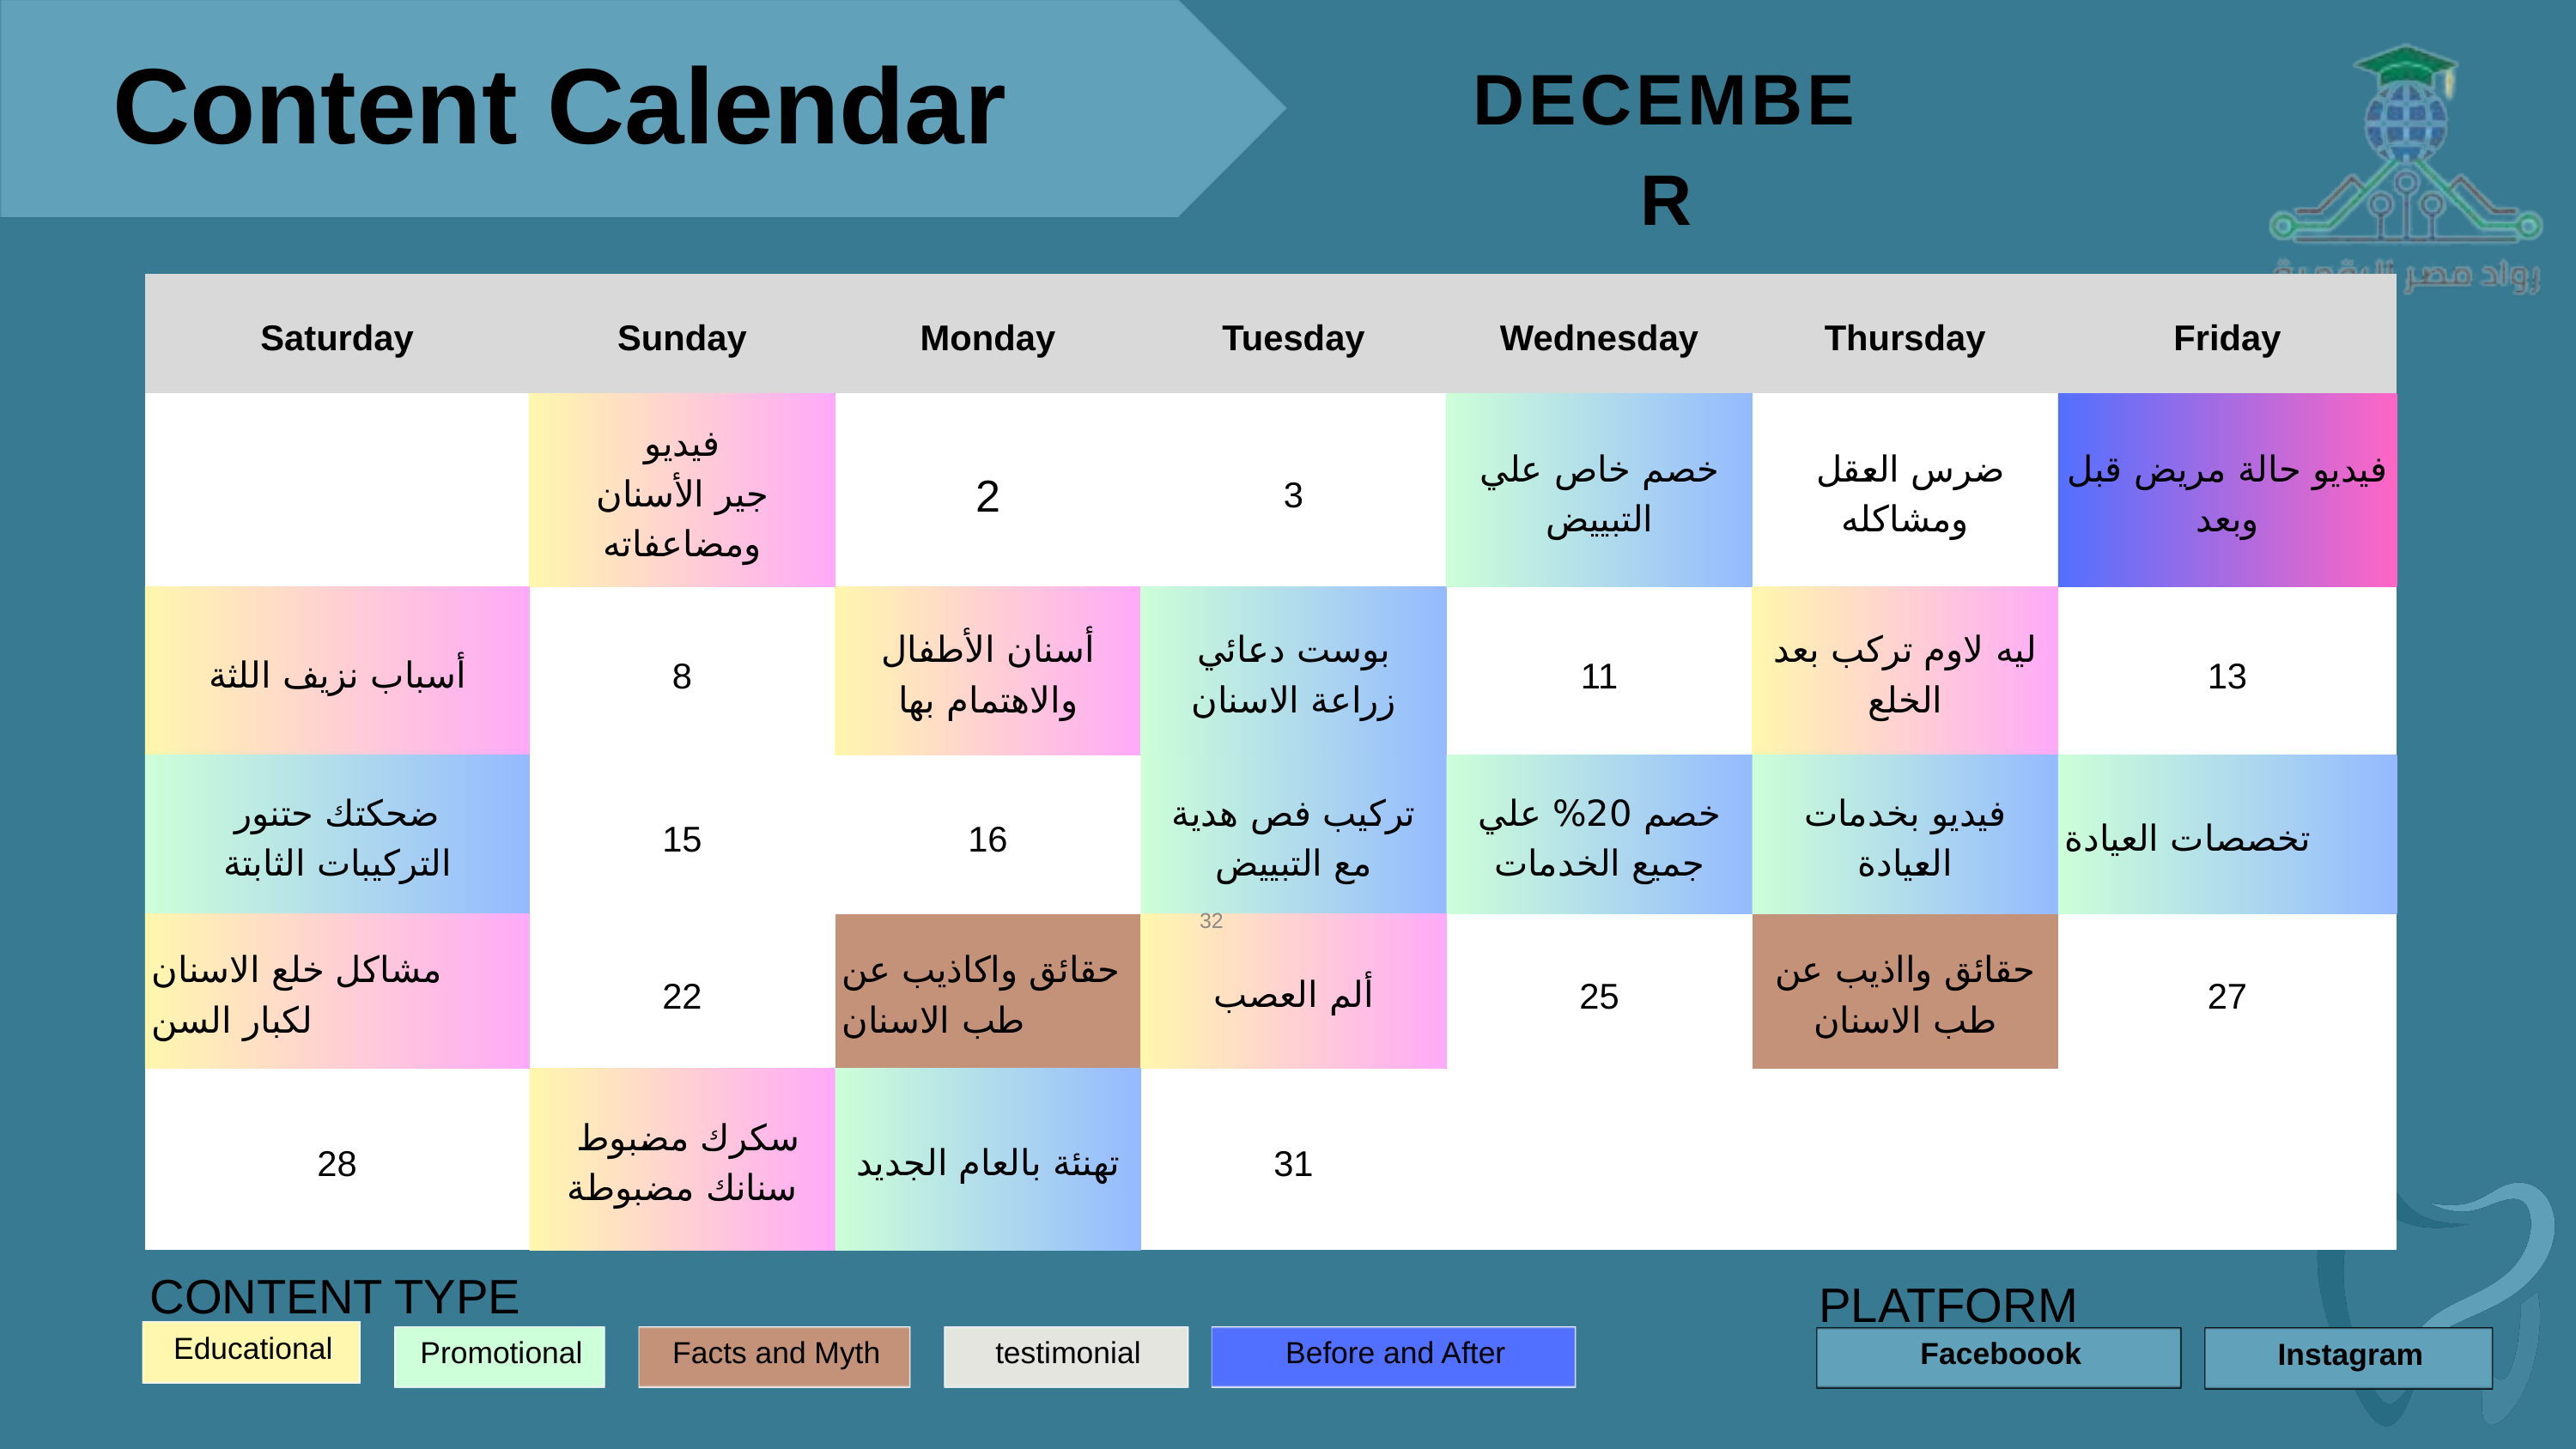

Content Calendar

DECEMBER
| Saturday | Sunday | Monday | Tuesday | Wednesday | Thursday | Friday |
| --- | --- | --- | --- | --- | --- | --- |
|  | فيديو جير الأسنان ومضاعفاته | 2 | 3 | خصم خاص علي التبييض | ضرس العقل ومشاكله | فيديو حالة مريض قبل وبعد |
| أسباب نزيف اللثة | 8 | أسنان الأطفال والاهتمام بها | بوست دعائي زراعة الاسنان | 11 | ليه لاوم تركب بعد الخلع | 13 |
| ضحكتك حتنور التركيبات الثابتة | 15 | 16 | تركيب فص هدية مع التبييض | خصم 20% علي جميع الخدمات | فيديو بخدمات العيادة | تخصصات العيادة |
| مشاكل خلع الاسنان لكبار السن | 22 | حقائق واكاذيب عن طب الاسنان | ألم العصب | 25 | حقائق وااذيب عن طب الاسنان | 27 |
| 28 | سكرك مضبوط سنانك مضبوطة | تهنئة بالعام الجديد | 31 |  |  |  |

32

CONTENT TYPE

PLATFORM

Educational

Promotional

Facts and Myth

testimonial

Before and After

Faceboook

Instagram